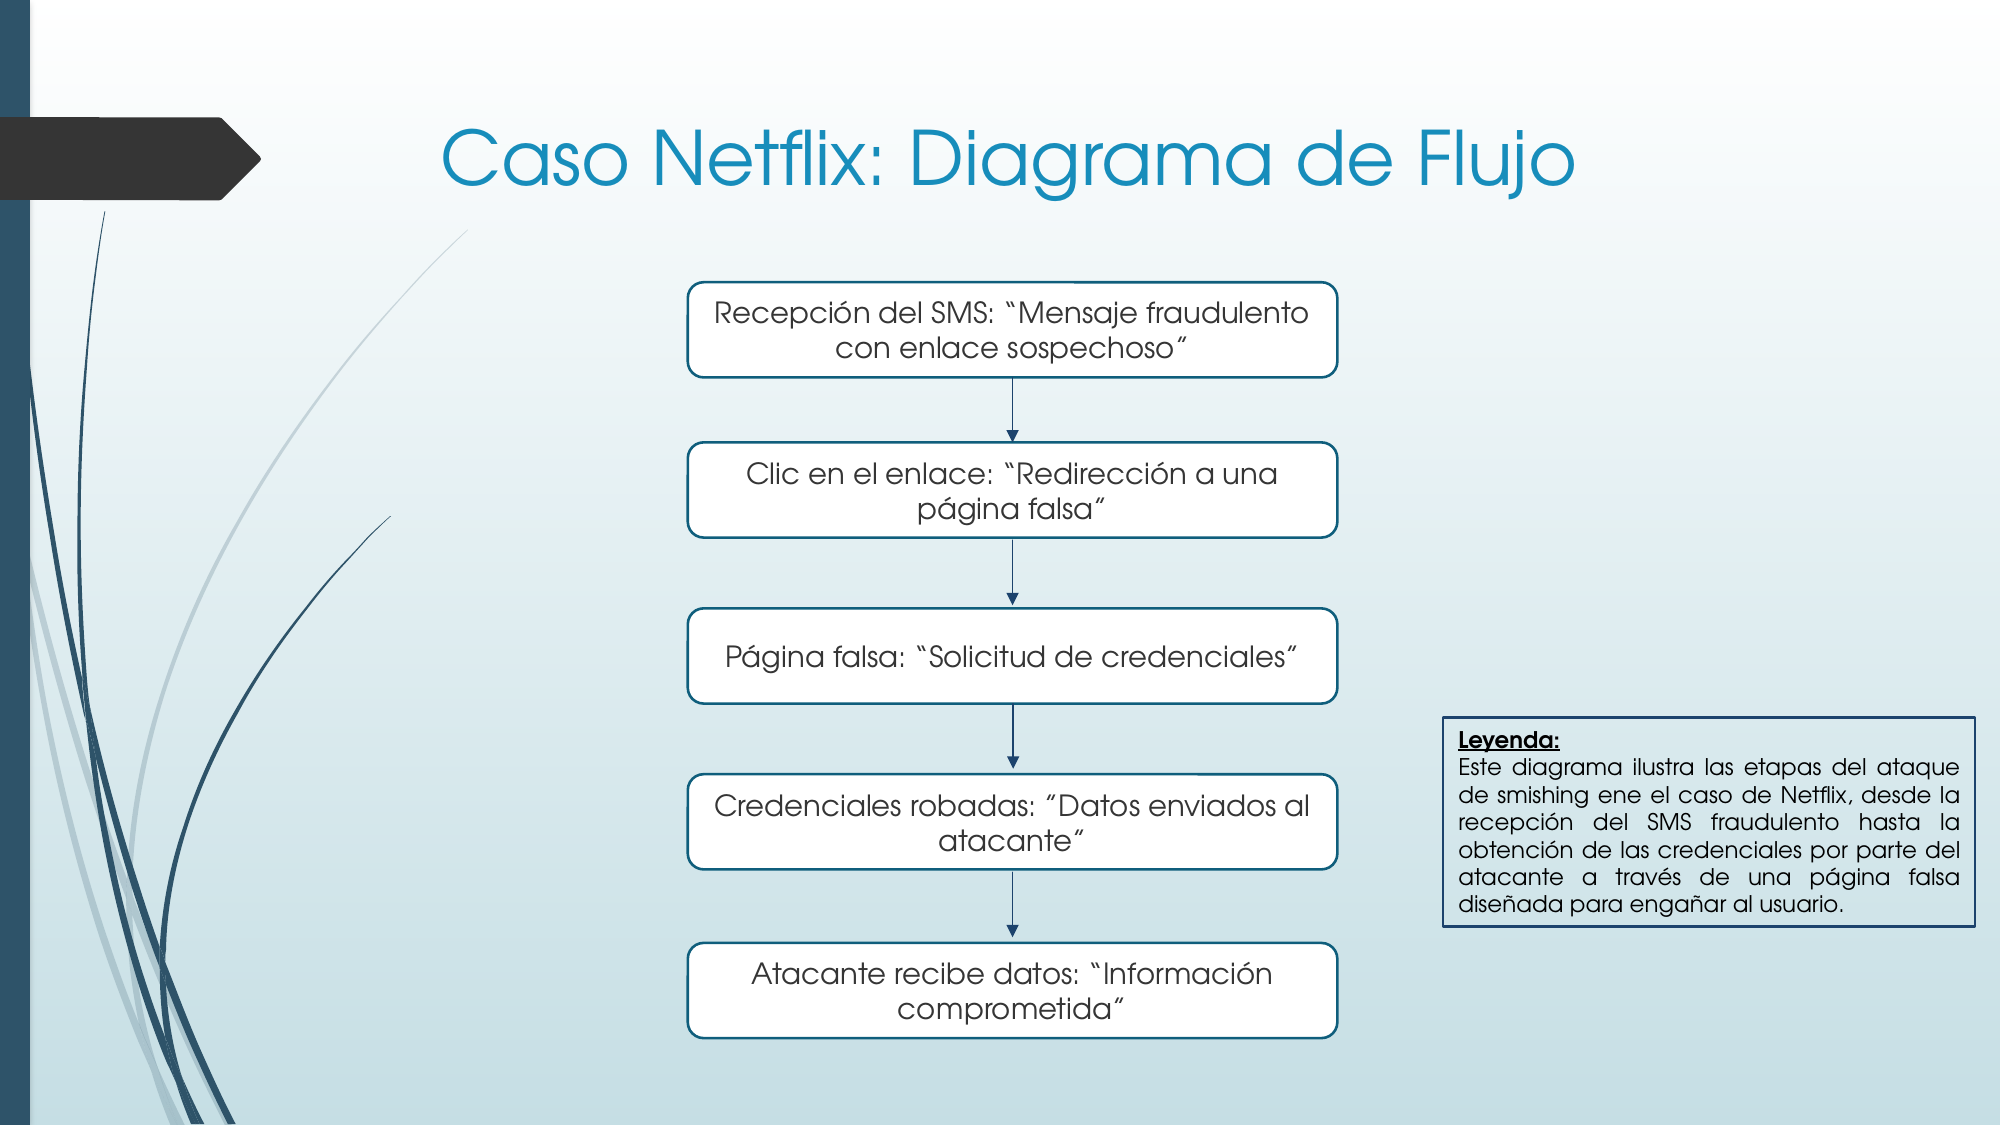

# Caso Netflix: Diagrama de Flujo
Recepción del SMS: “Mensaje fraudulento con enlace sospechoso”
Clic en el enlace: “Redirección a una página falsa”
Página falsa: “Solicitud de credenciales”

Leyenda:
Este diagrama ilustra las etapas del ataque de smishing ene el caso de Netflix, desde la recepción del SMS fraudulento hasta la obtención de las credenciales por parte del atacante a través de una página falsa diseñada para engañar al usuario.
Credenciales robadas: ”Datos enviados al atacante”
Atacante recibe datos: “Información comprometida”